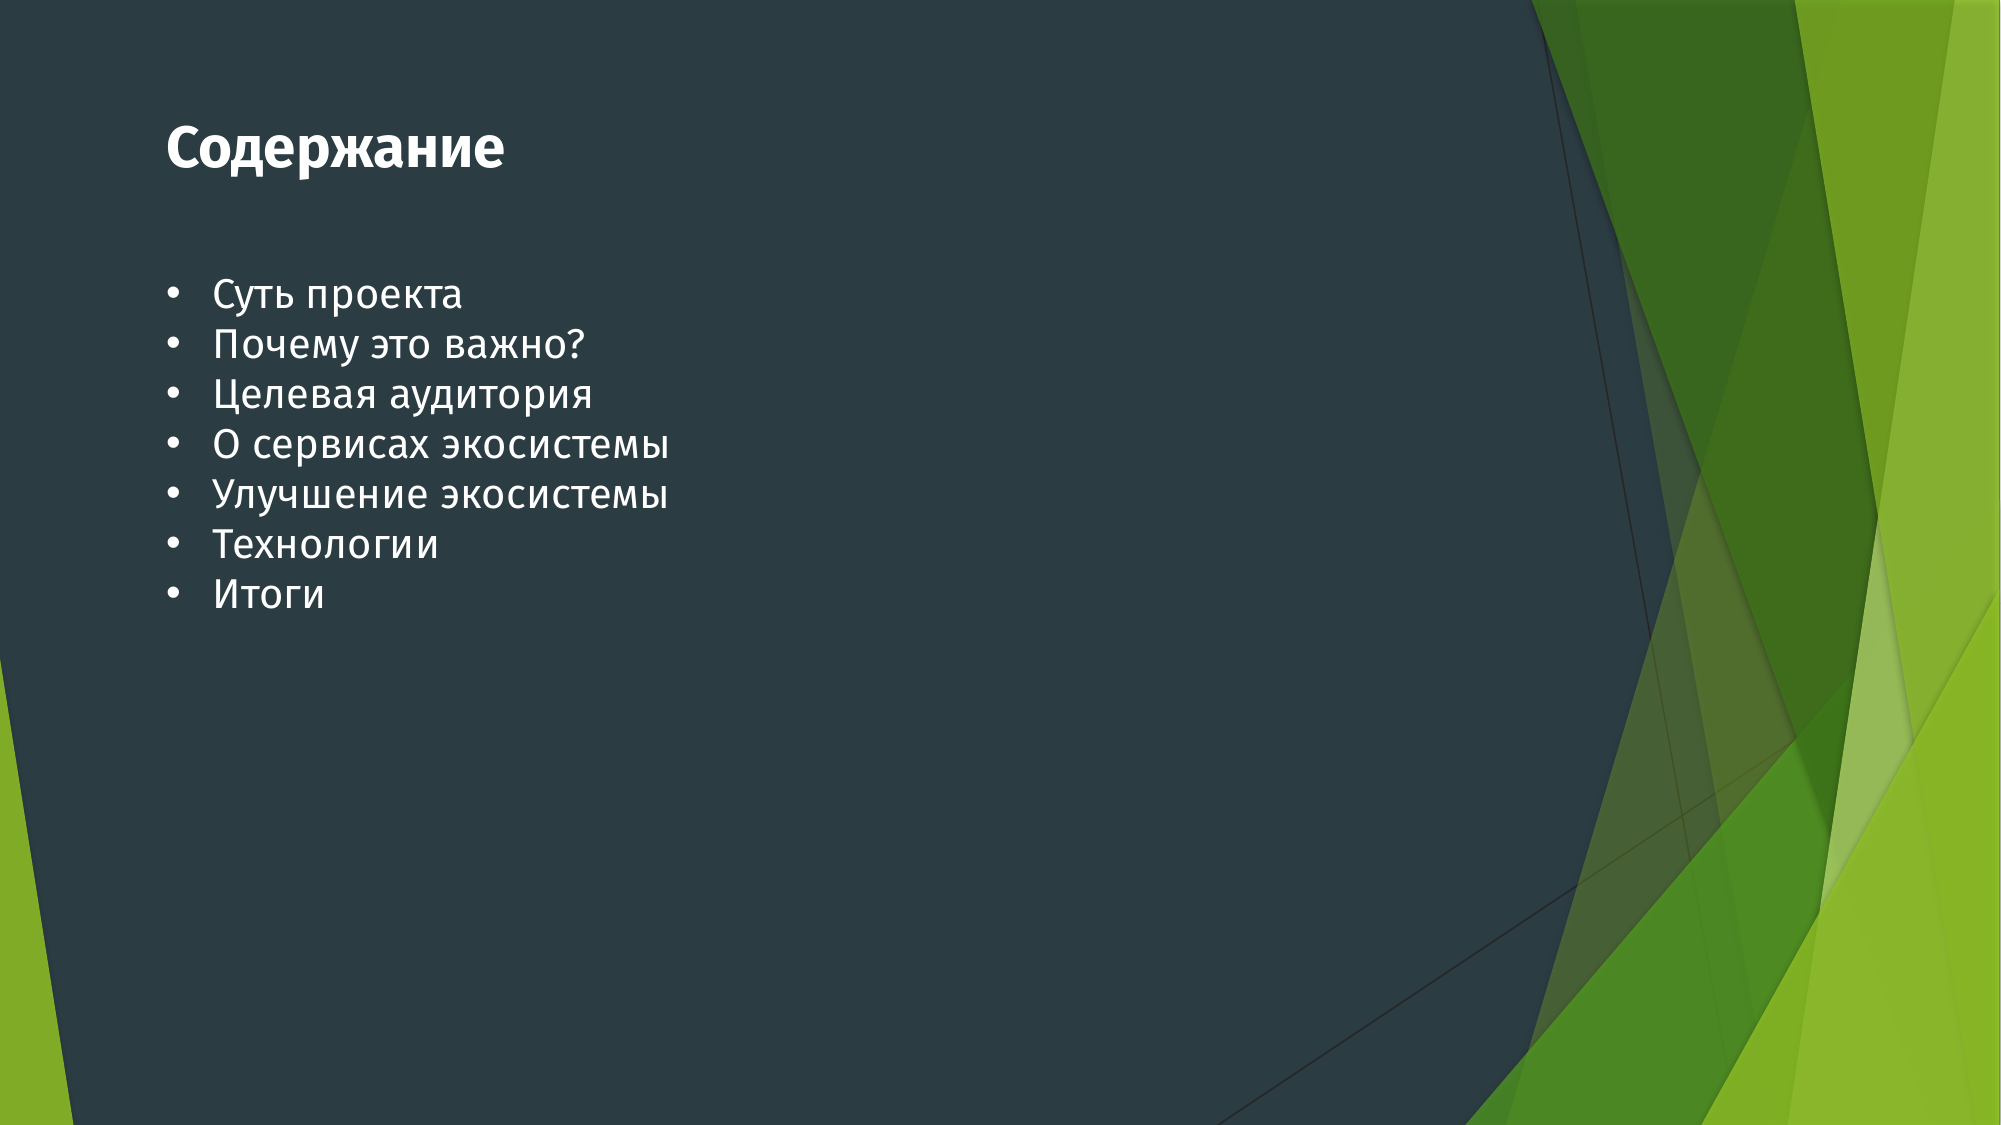

Содержание
Суть проекта
Почему это важно?
Целевая аудитория
О сервисах экосистемы
Улучшение экосистемы
Технологии
Итоги